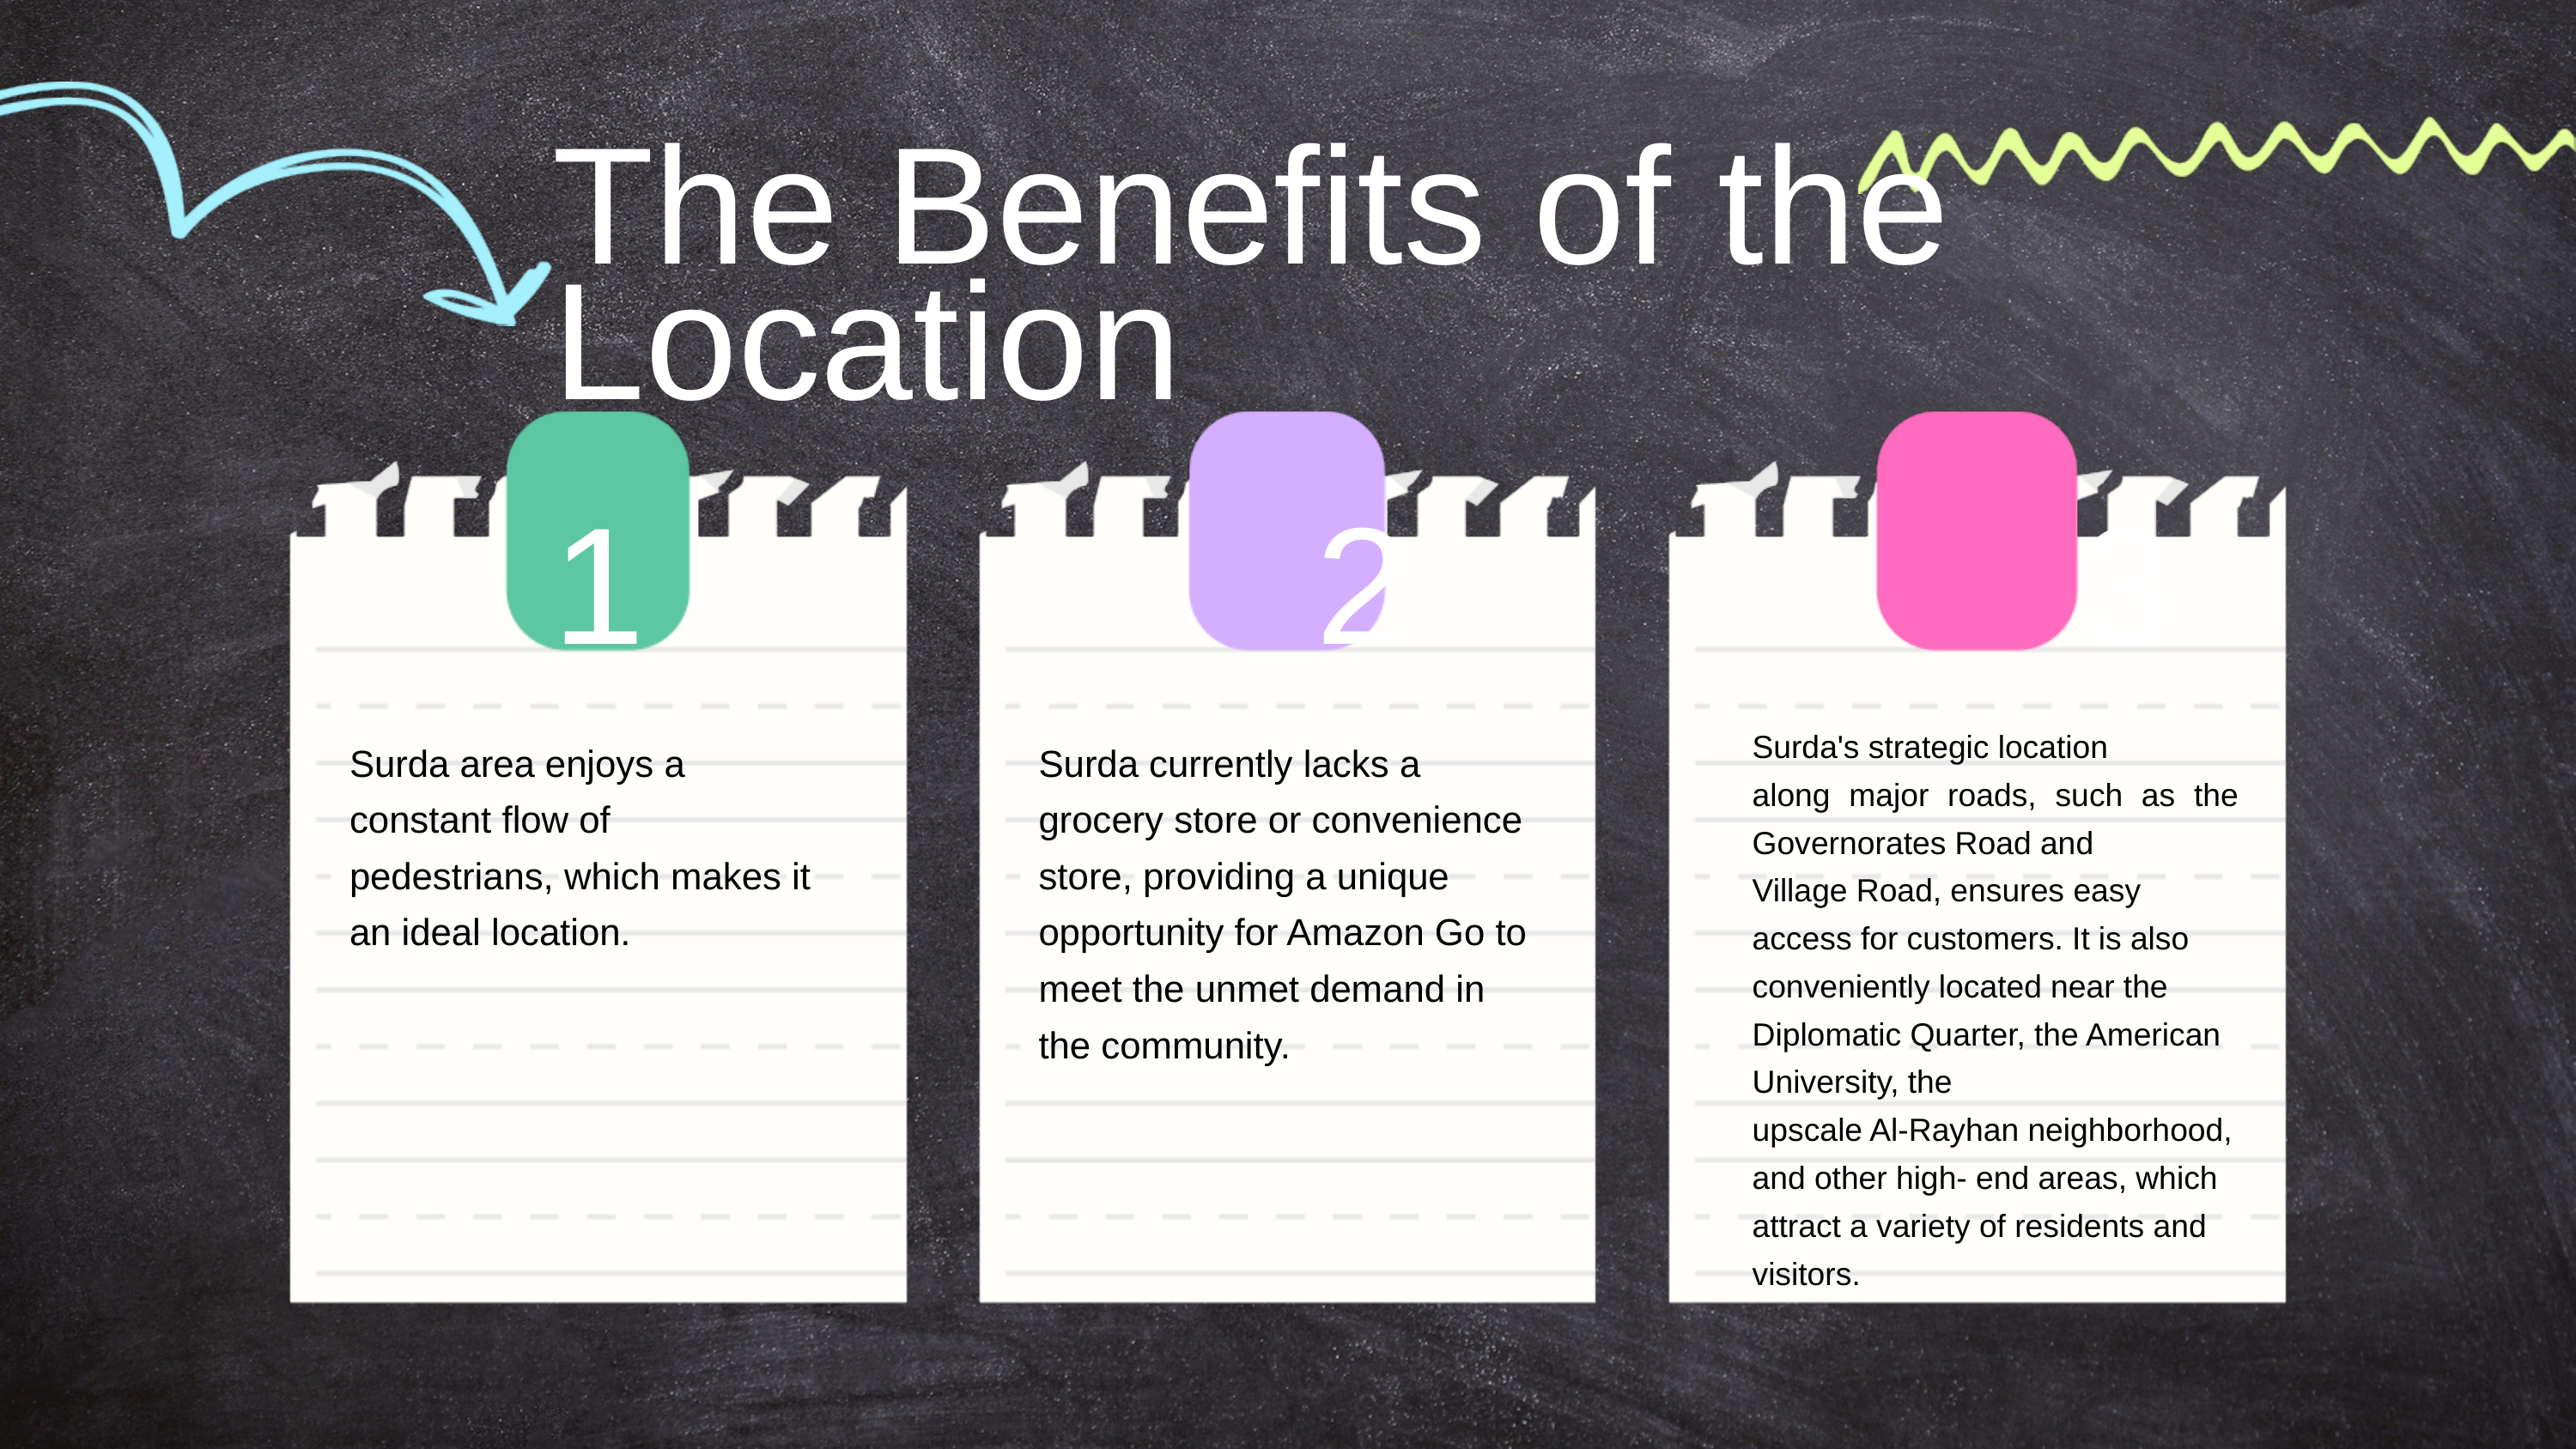

The Benefits of the
Location
1   2   3

Surda's strategic location
along major roads, such as the Governorates Road and
Village Road, ensures easy access for customers. It is also conveniently located near the Diplomatic Quarter, the American University, the
upscale Al-Rayhan neighborhood, and other high- end areas, which attract a variety of residents and visitors.
Surda area enjoys a constant flow of pedestrians, which makes it an ideal location.
Surda currently lacks a grocery store or convenience store, providing a unique opportunity for Amazon Go to meet the unmet demand in the community.